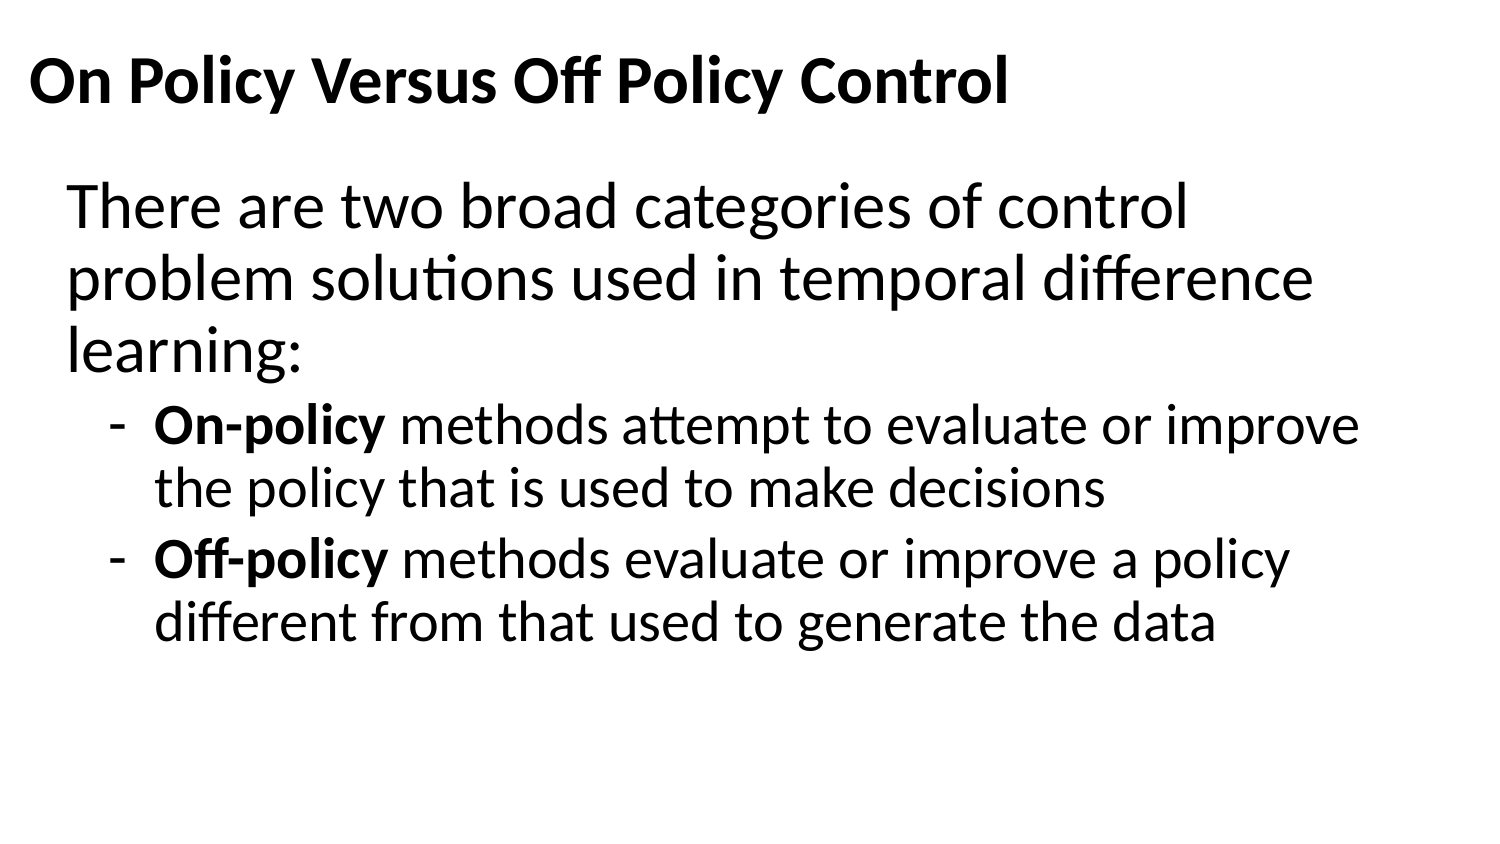

# On Policy Versus Off Policy Control
There are two broad categories of control problem solutions used in temporal difference learning:
On-policy methods attempt to evaluate or improve the policy that is used to make decisions
Off-policy methods evaluate or improve a policy different from that used to generate the data